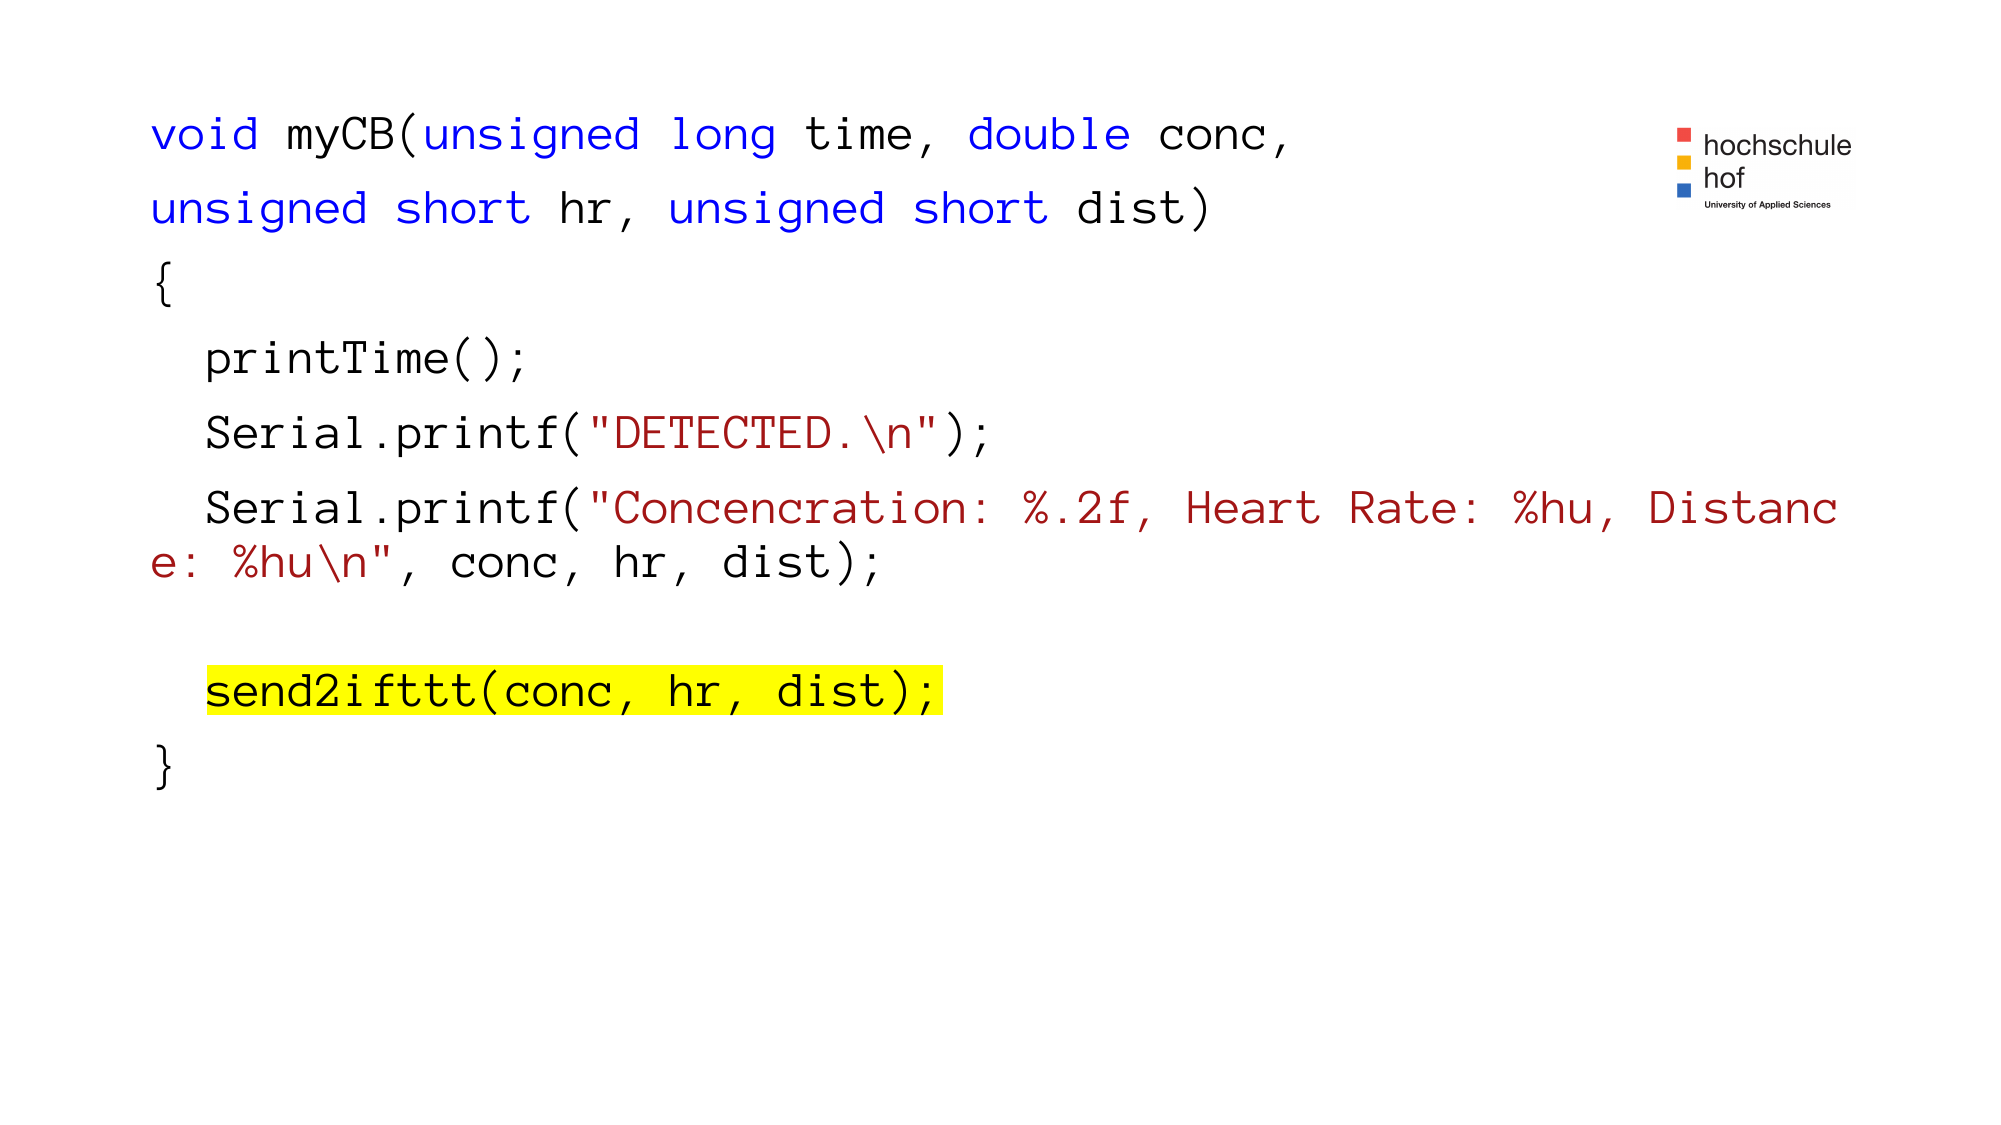

void myCB(unsigned long time, double conc,
unsigned short hr, unsigned short dist)
{
  printTime();
  Serial.printf("DETECTED.\n");
  Serial.printf("Concencration: %.2f, Heart Rate: %hu, Distance: %hu\n", conc, hr, dist);
  send2ifttt(conc, hr, dist);
}